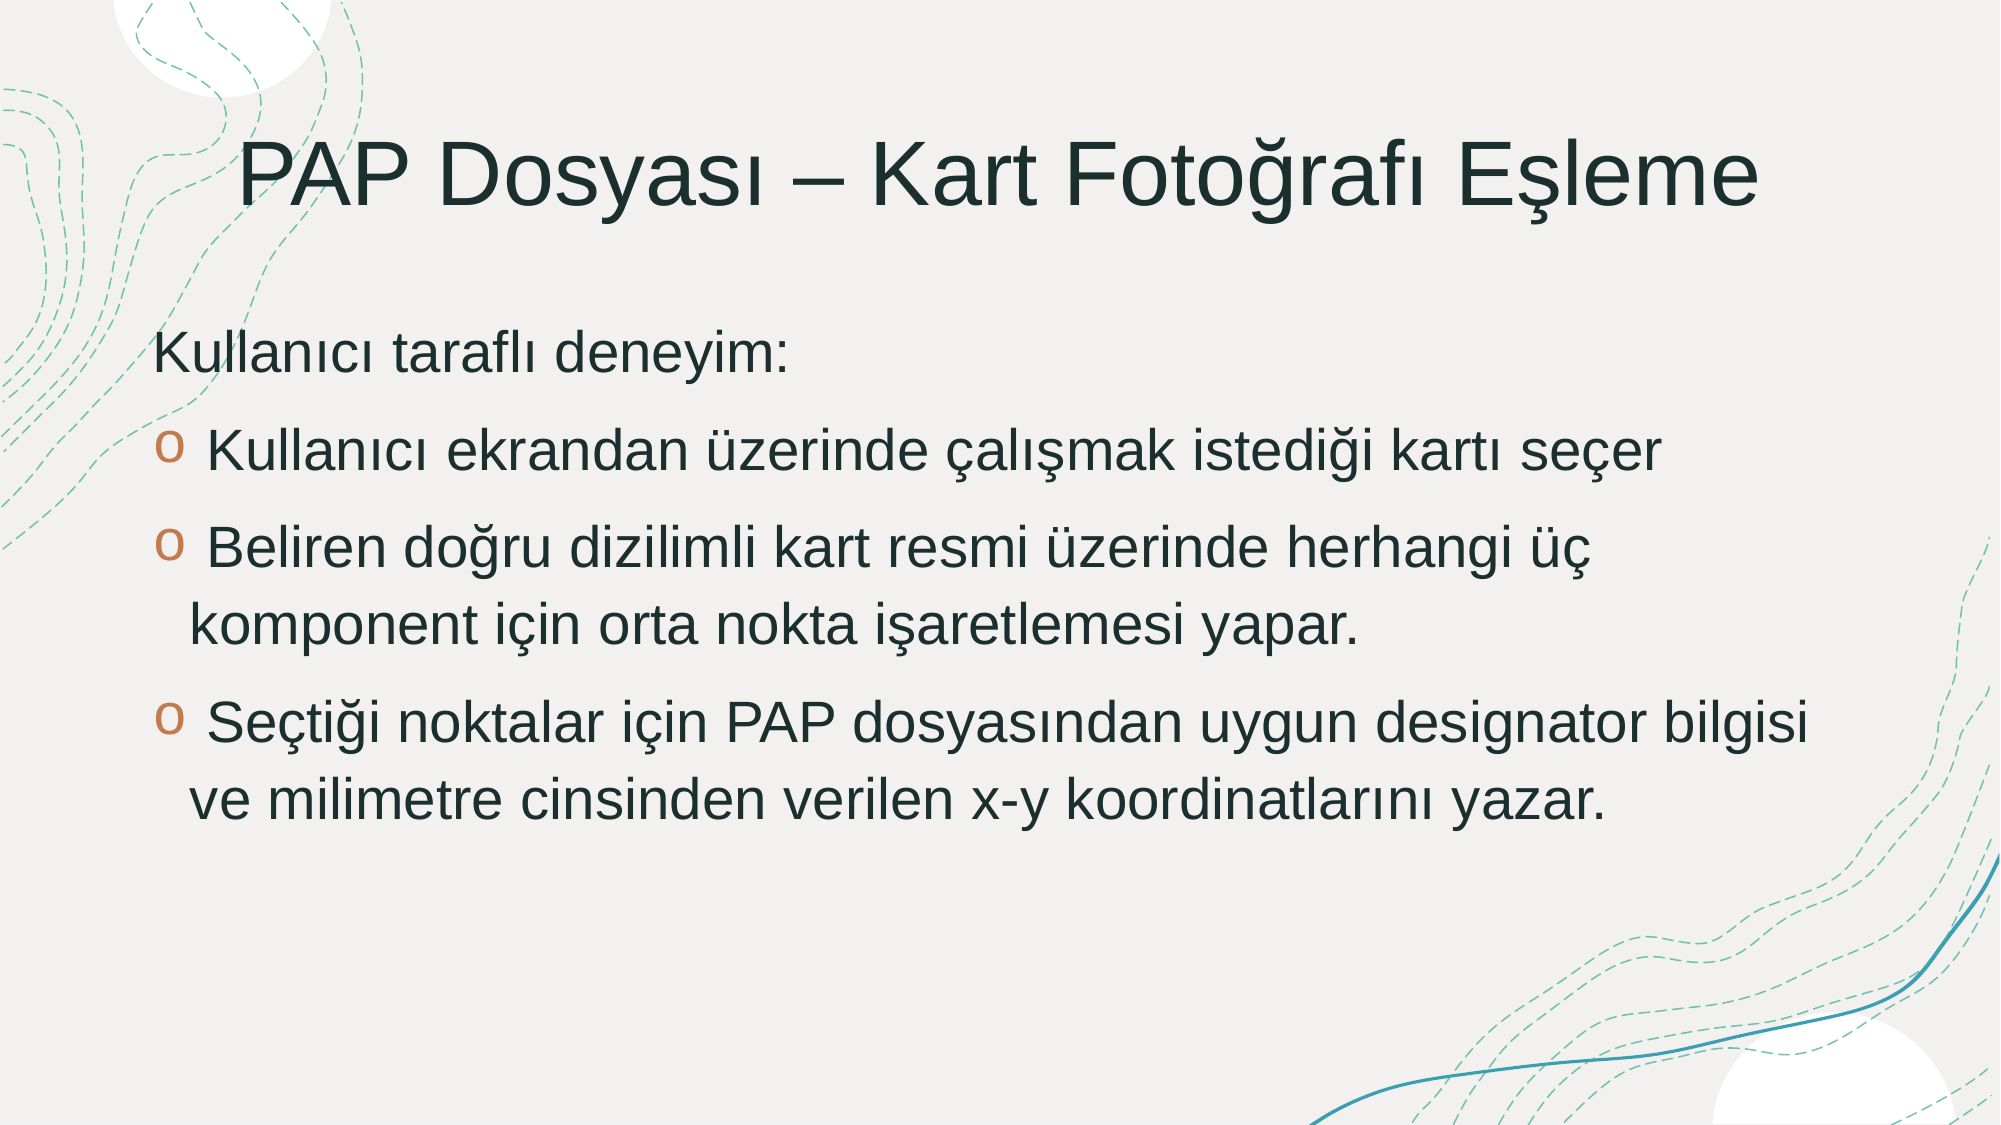

# PAP Dosyası – Kart Fotoğrafı Eşleme
Kullanıcı taraflı deneyim:
 Kullanıcı ekrandan üzerinde çalışmak istediği kartı seçer
 Beliren doğru dizilimli kart resmi üzerinde herhangi üç komponent için orta nokta işaretlemesi yapar.
 Seçtiği noktalar için PAP dosyasından uygun designator bilgisi ve milimetre cinsinden verilen x-y koordinatlarını yazar.